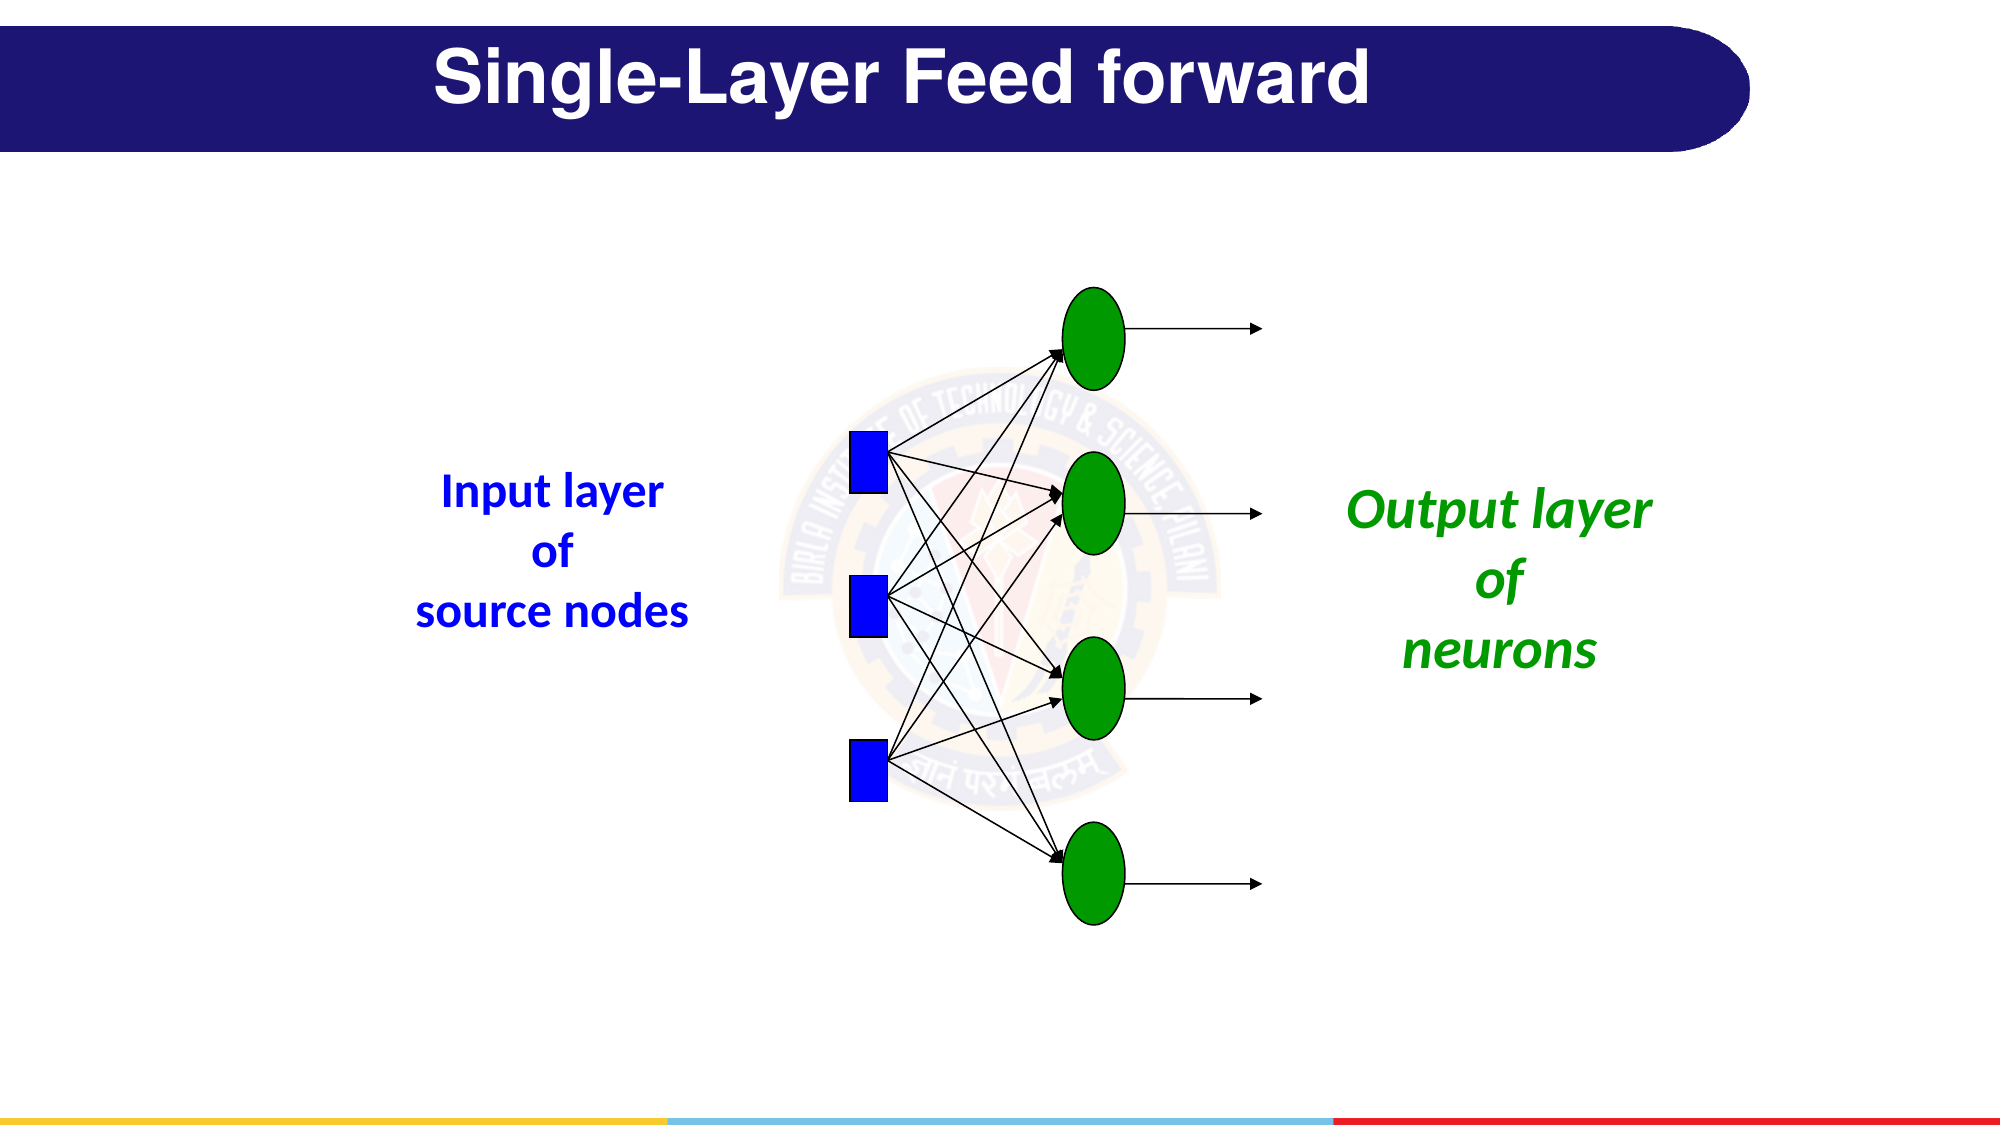

# Single-Layer Feed forward

Input layer
of
source nodes
Output layer
of
neurons